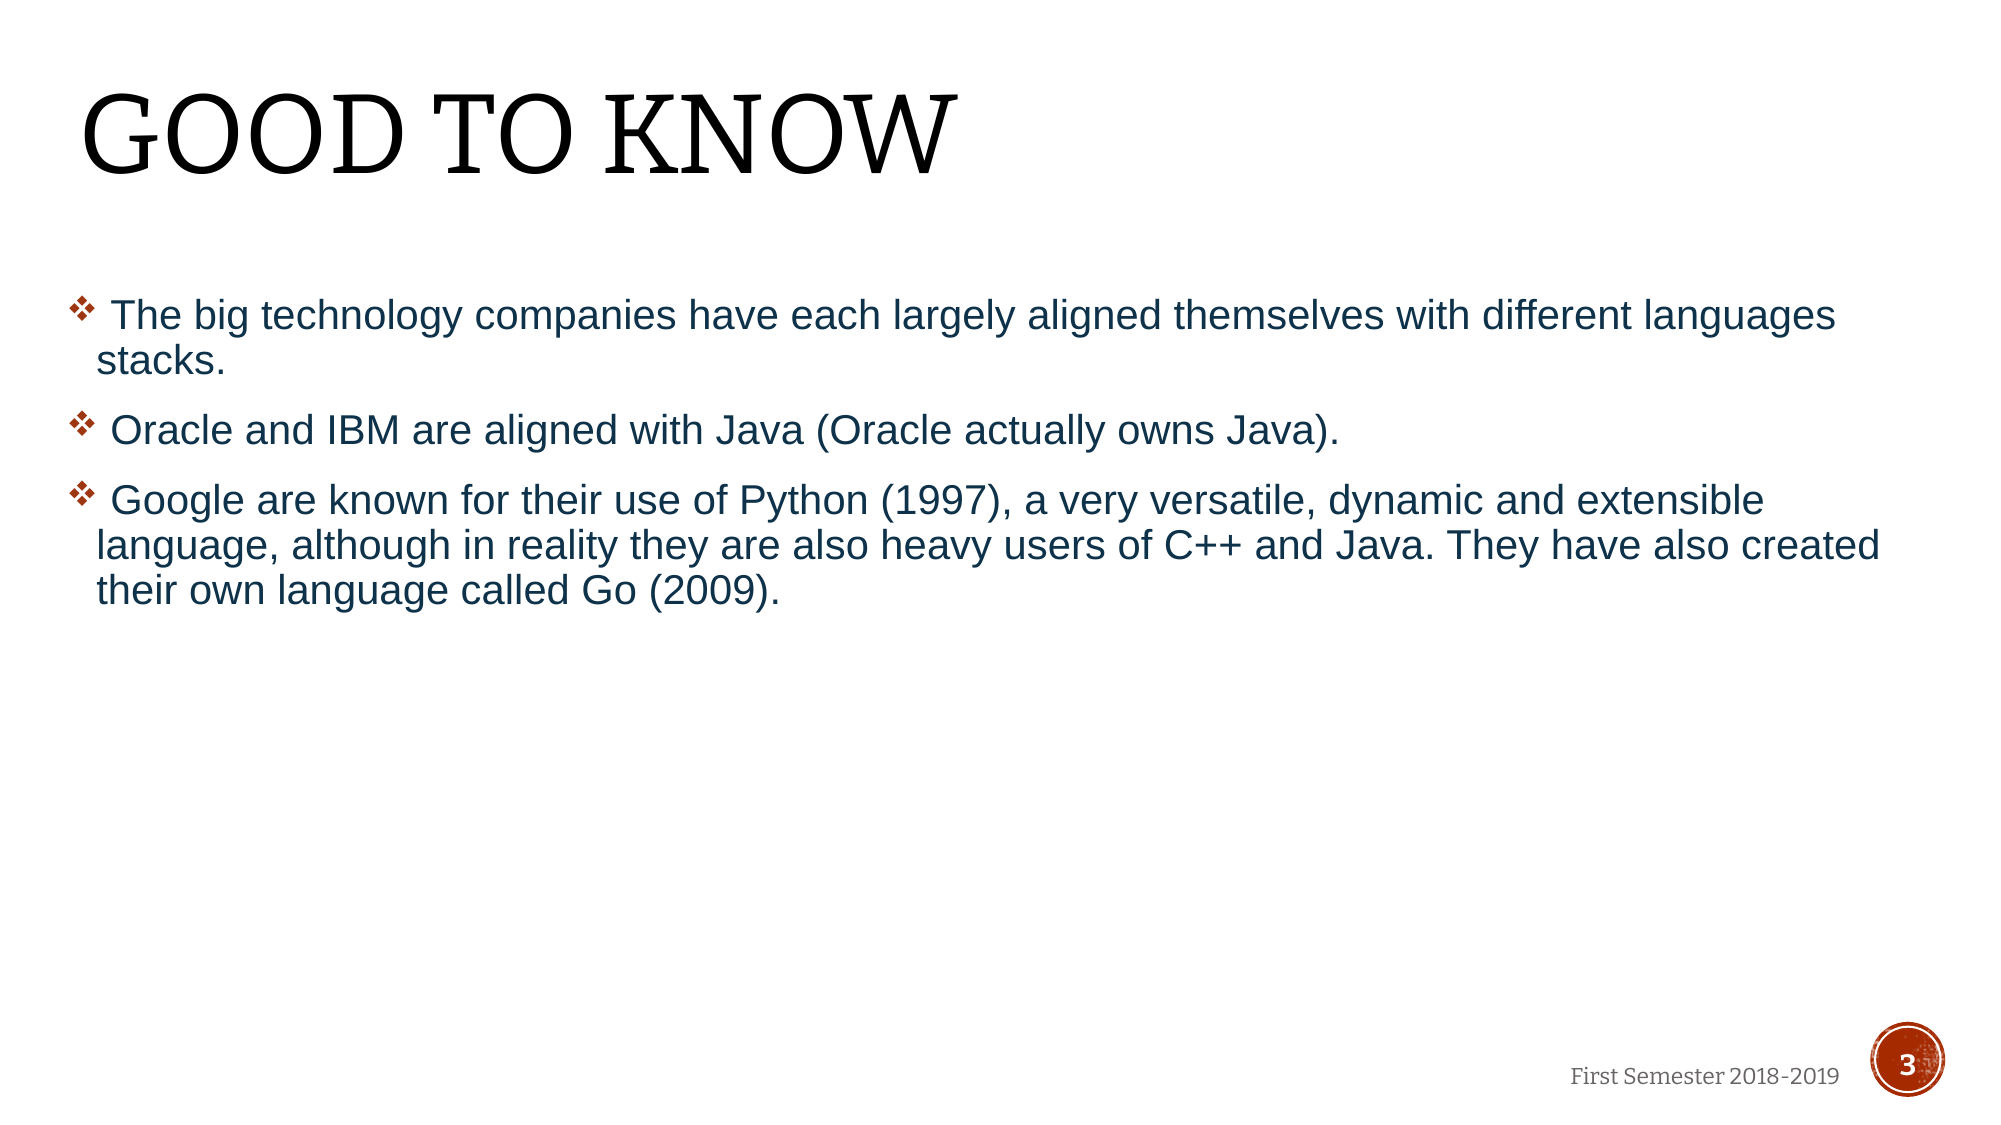

# Good to Know
 The big technology companies have each largely aligned themselves with different languages stacks.
 Oracle and IBM are aligned with Java (Oracle actually owns Java).
 Google are known for their use of Python (1997), a very versatile, dynamic and extensible language, although in reality they are also heavy users of C++ and Java. They have also created their own language called Go (2009).

3
First Semester 2018-2019